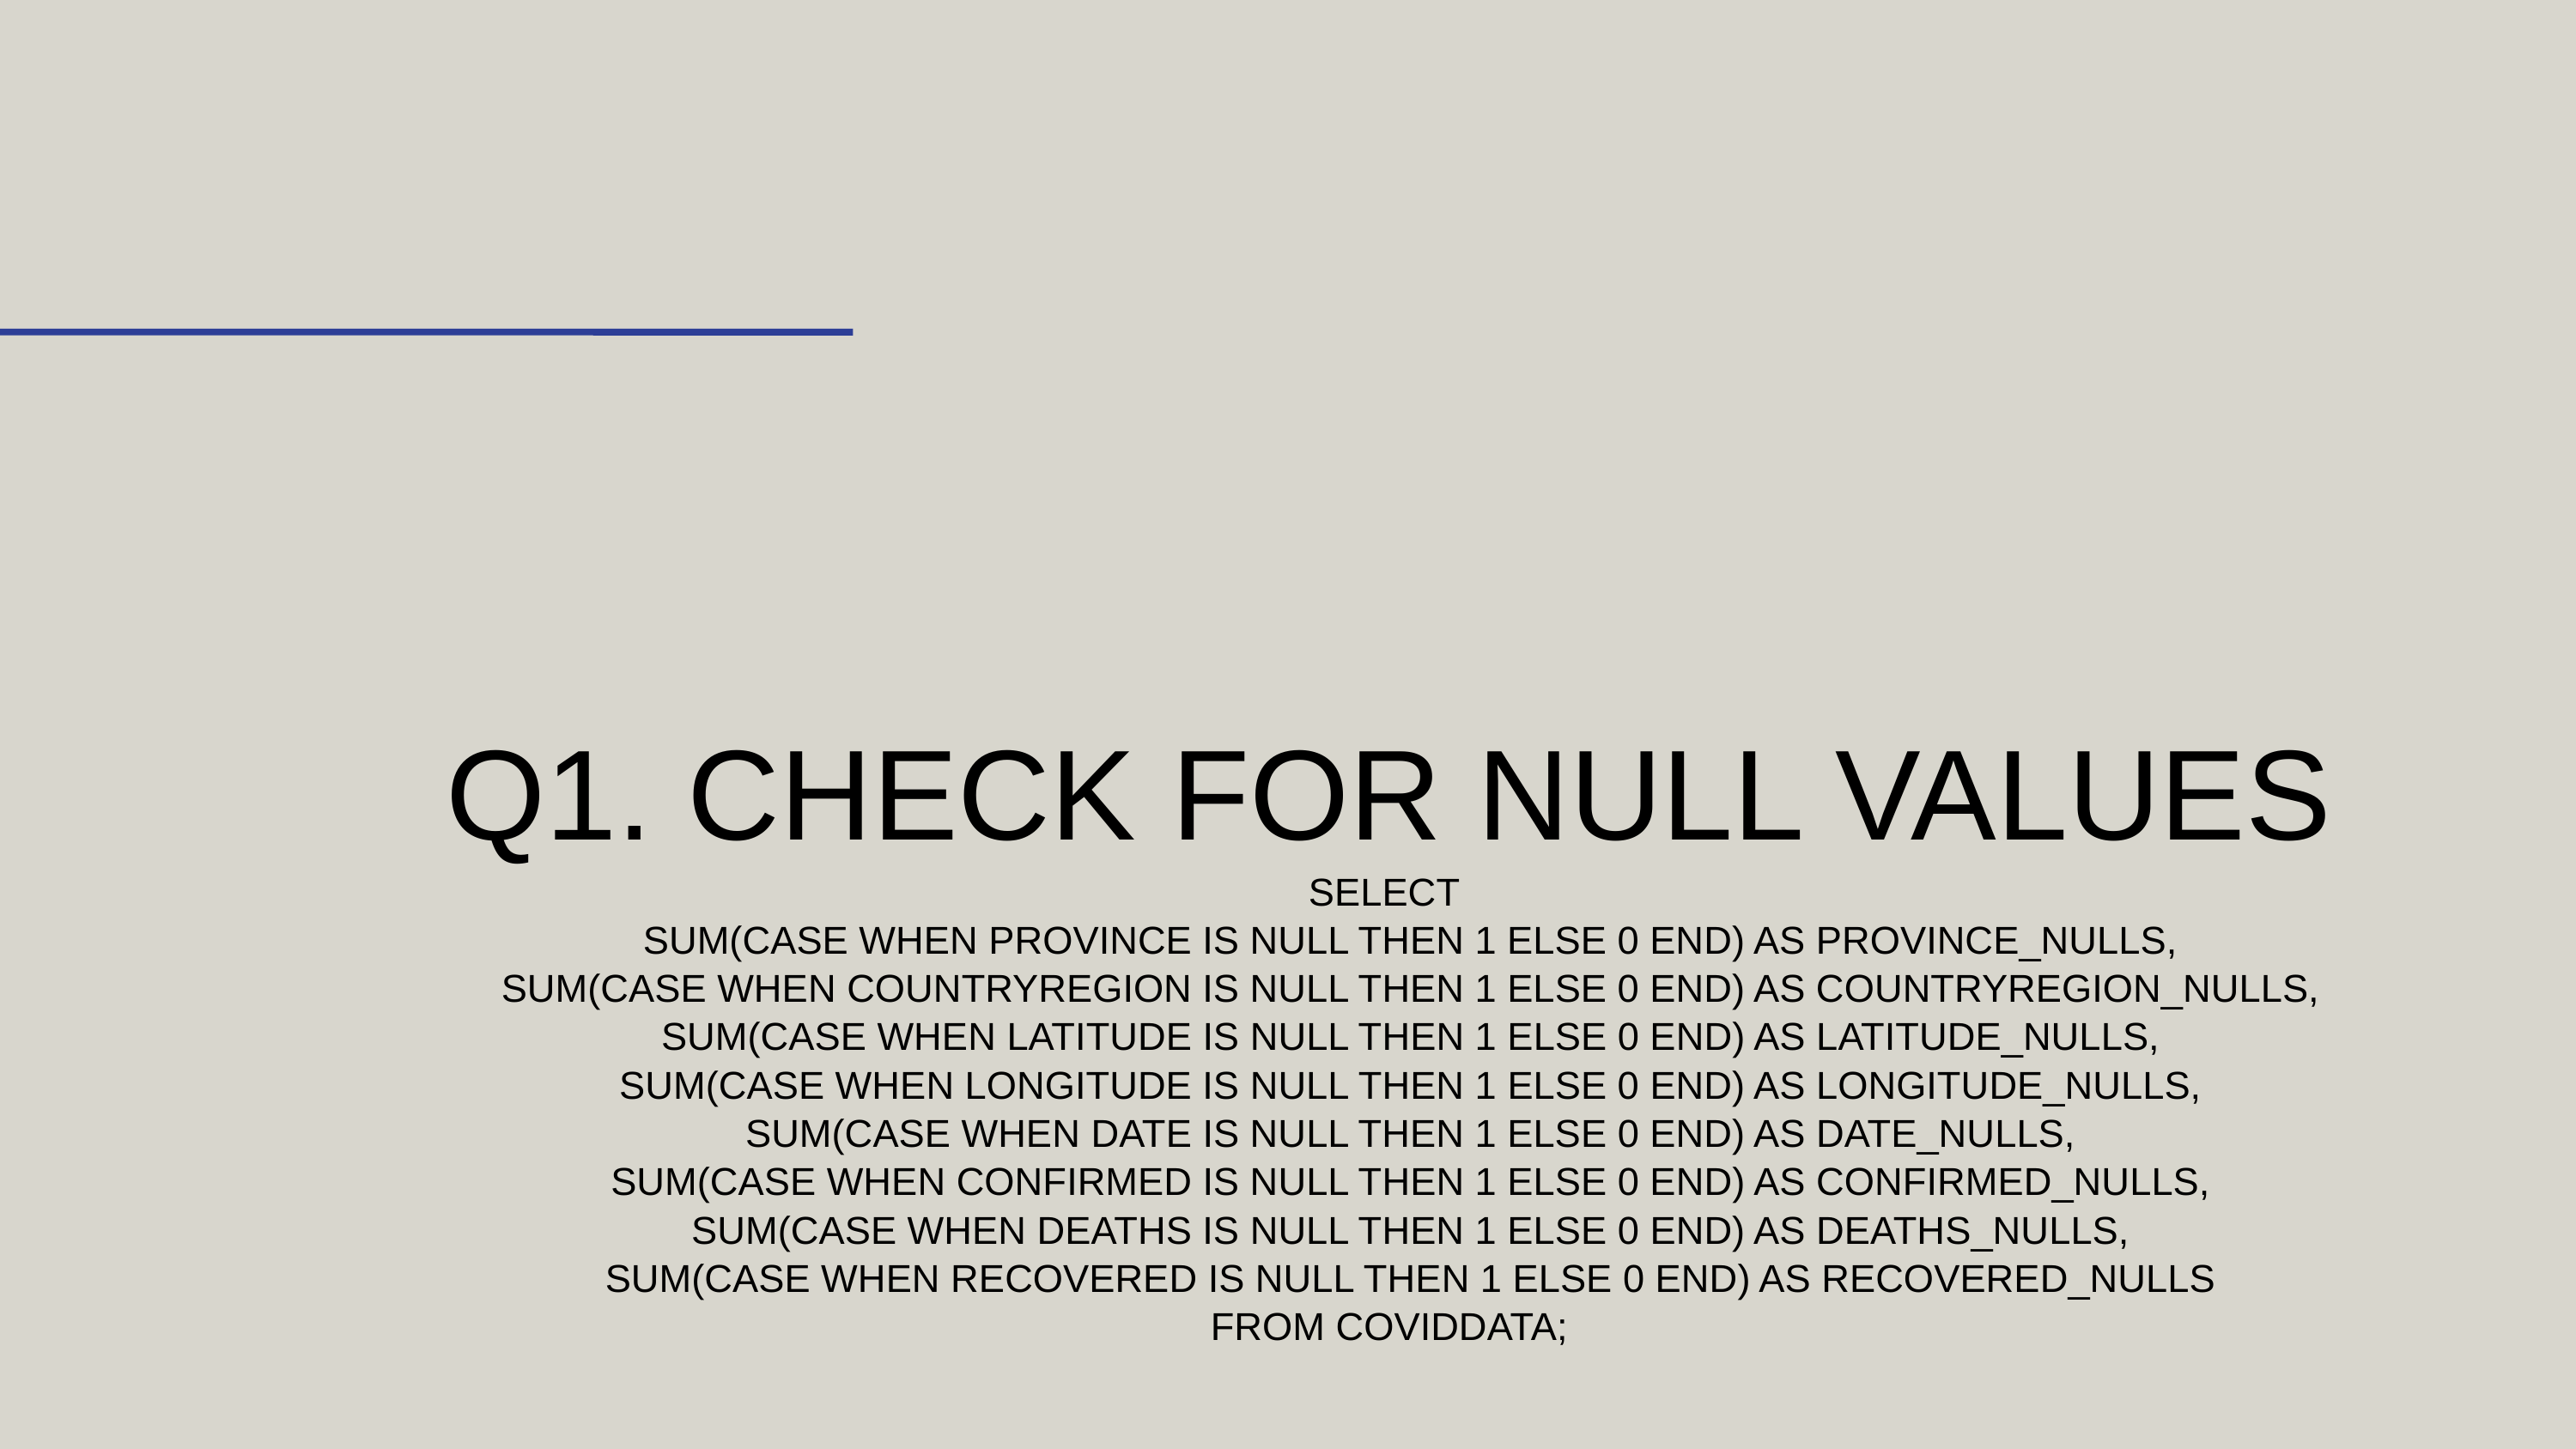

Q1. CHECK FOR NULL VALUES
SELECT
    SUM(CASE WHEN PROVINCE IS NULL THEN 1 ELSE 0 END) AS PROVINCE_NULLS,
    SUM(CASE WHEN COUNTRYREGION IS NULL THEN 1 ELSE 0 END) AS COUNTRYREGION_NULLS,
    SUM(CASE WHEN LATITUDE IS NULL THEN 1 ELSE 0 END) AS LATITUDE_NULLS,
    SUM(CASE WHEN LONGITUDE IS NULL THEN 1 ELSE 0 END) AS LONGITUDE_NULLS,
    SUM(CASE WHEN DATE IS NULL THEN 1 ELSE 0 END) AS DATE_NULLS,
    SUM(CASE WHEN CONFIRMED IS NULL THEN 1 ELSE 0 END) AS CONFIRMED_NULLS,
    SUM(CASE WHEN DEATHS IS NULL THEN 1 ELSE 0 END) AS DEATHS_NULLS,
    SUM(CASE WHEN RECOVERED IS NULL THEN 1 ELSE 0 END) AS RECOVERED_NULLS
FROM COVIDDATA;